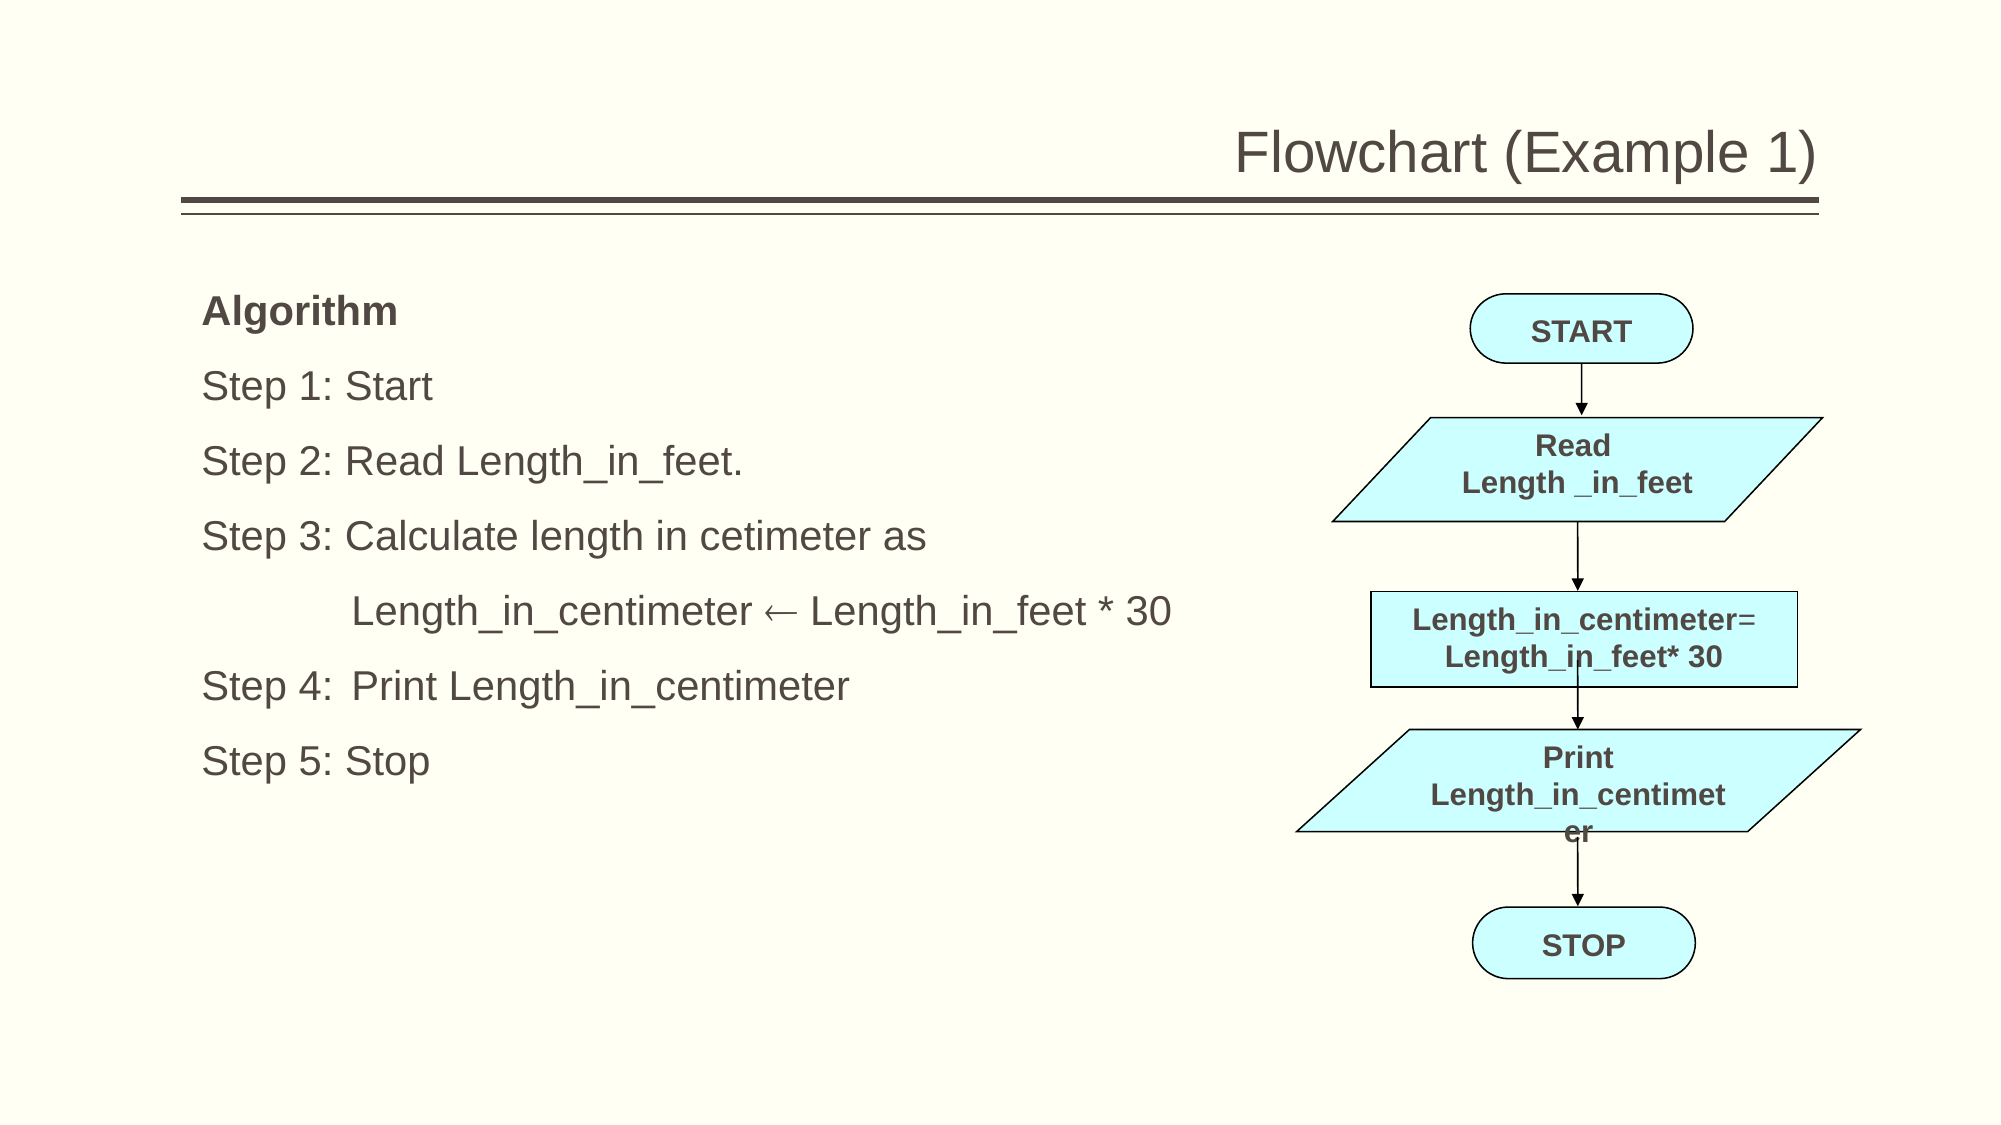

# Flowchart (Example 1)
Algorithm
Step 1: Start
Step 2: Read Length_in_feet.
Step 3: Calculate length in cetimeter as                             	Length_in_centimeter ← Length_in_feet * 30
Step 4: 	Print Length_in_centimeter
Step 5: Stop
START

Read
Length _in_feet

Length_in_centimeter= Length_in_feet* 30

Print
Length_in_centimeter

STOP